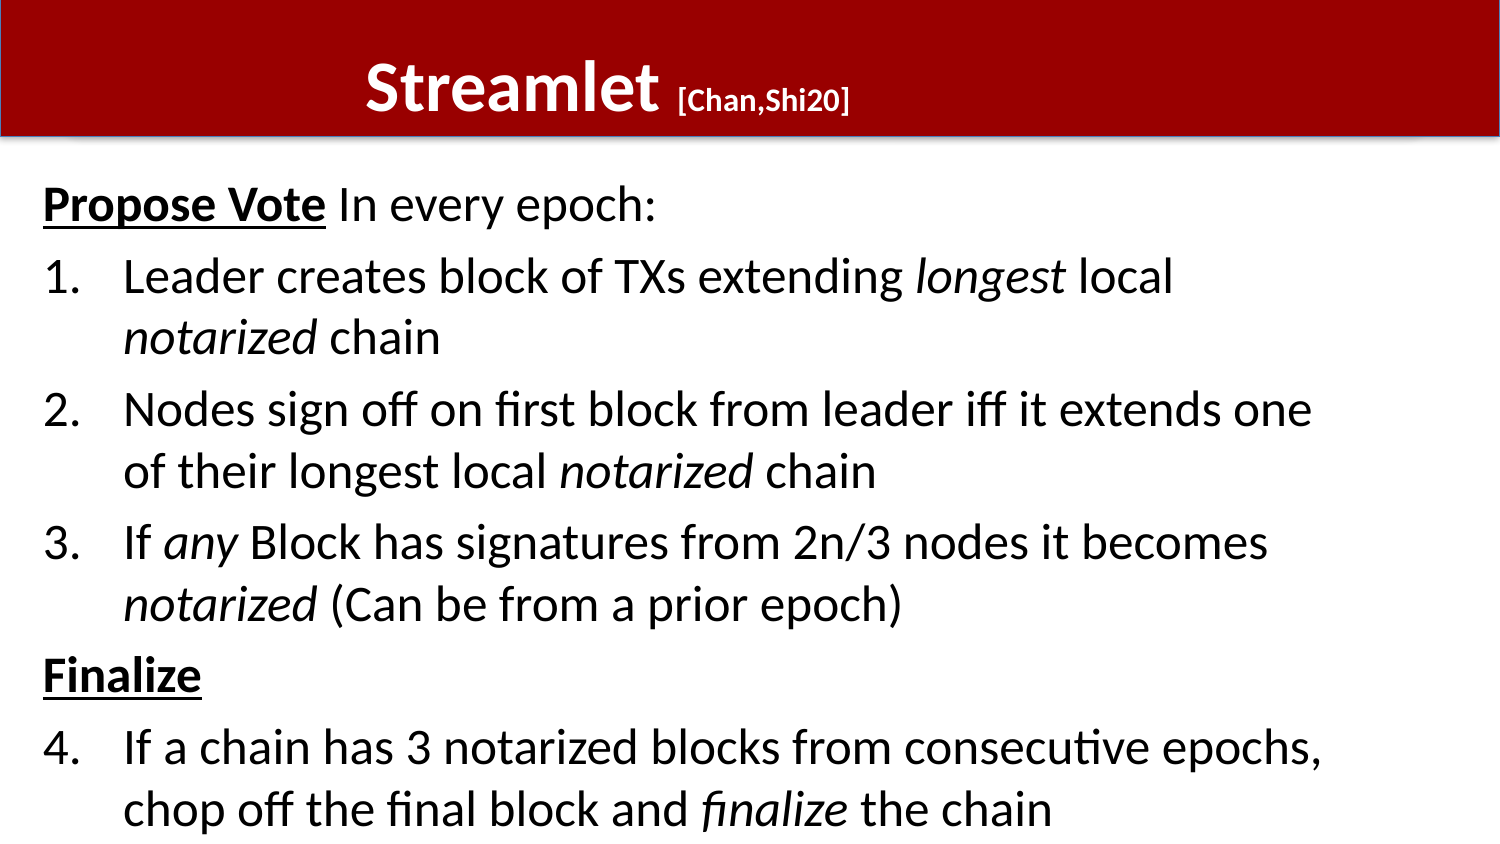

# Streamlet [Chan,Shi20]
Propose Vote In every epoch:
Leader creates block of TXs extending longest local notarized chain
Nodes sign off on first block from leader iff it extends one of their longest local notarized chain
If any Block has signatures from 2n/3 nodes it becomes notarized (Can be from a prior epoch)
Finalize
If a chain has 3 notarized blocks from consecutive epochs, chop off the final block and finalize the chain